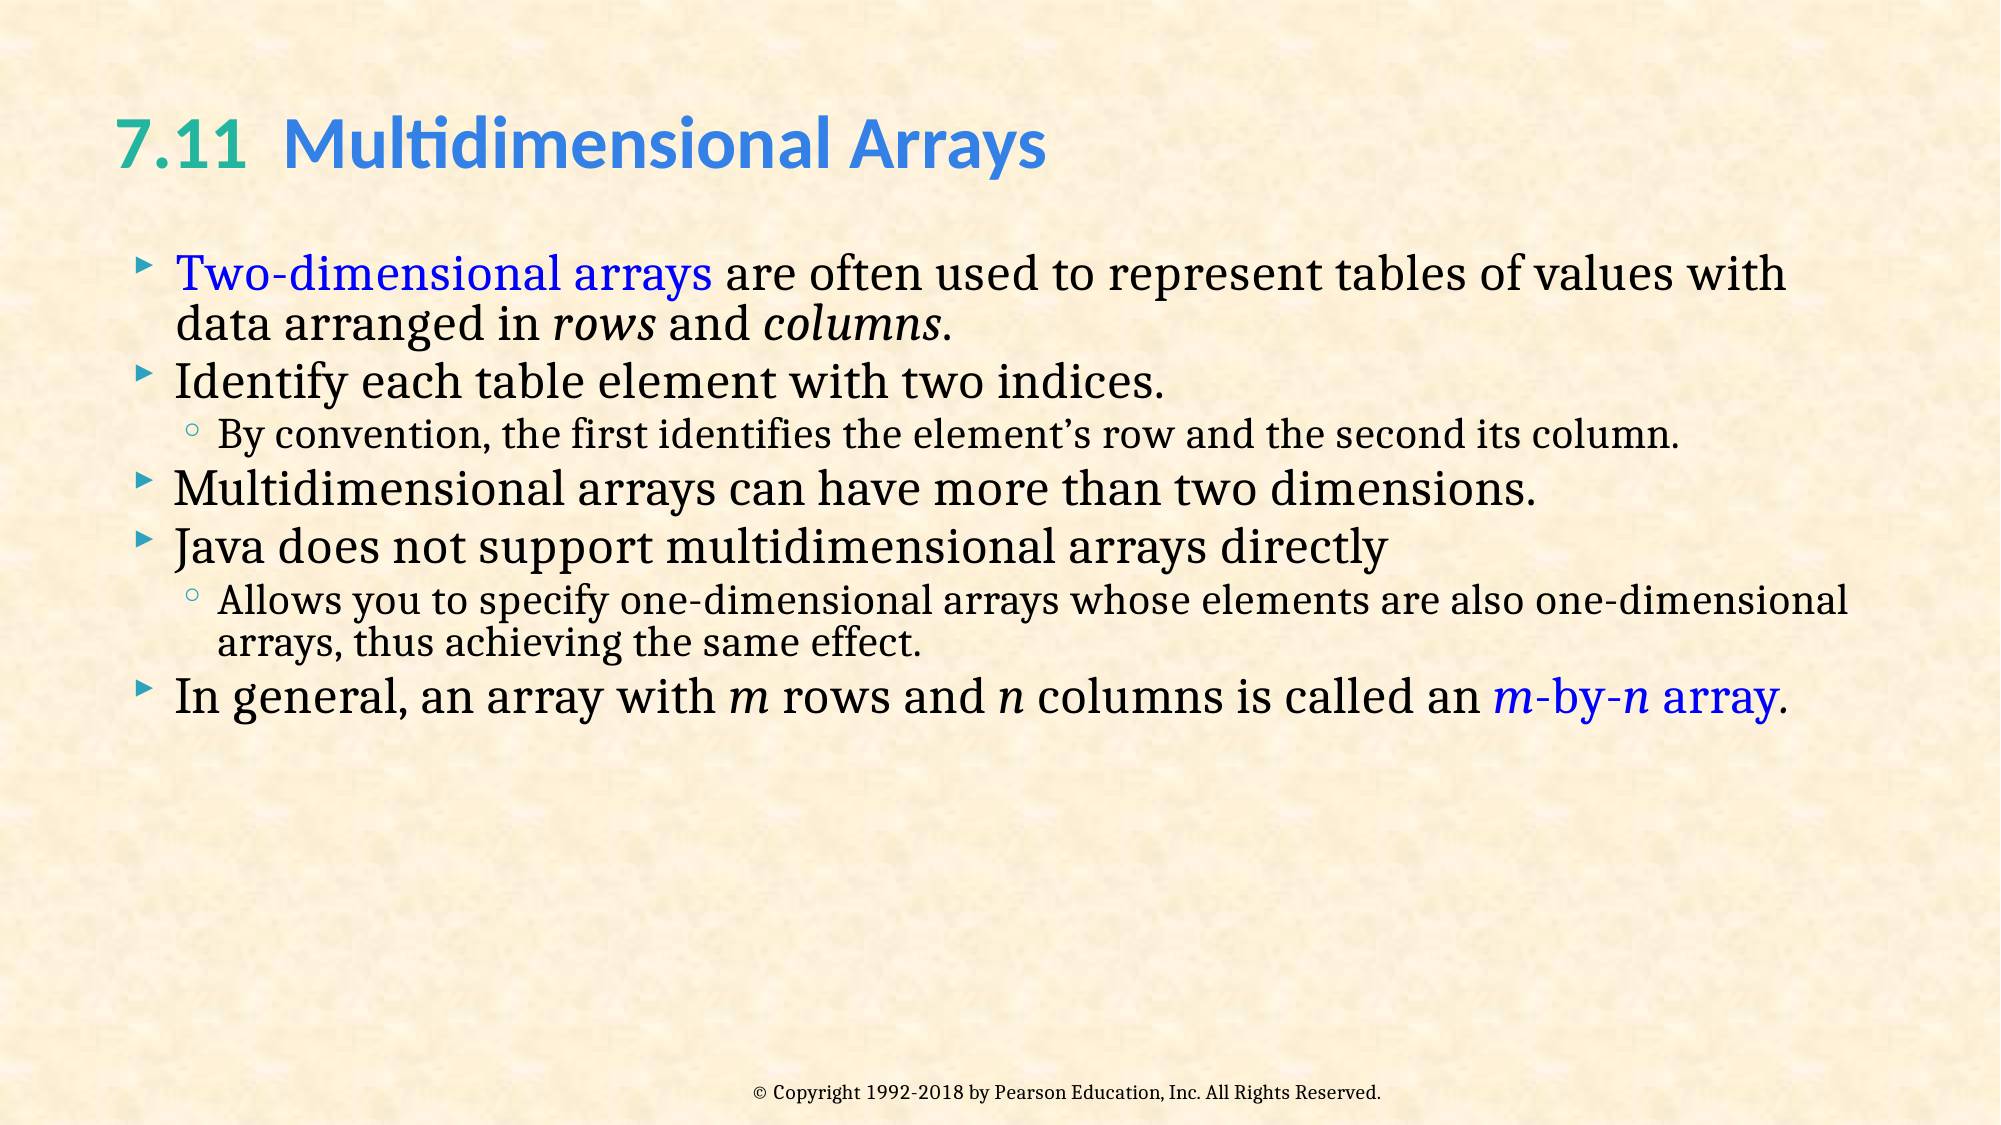

# 7.11  Multidimensional Arrays
Two-dimensional arrays are often used to represent tables of values with data arranged in rows and columns.
Identify each table element with two indices.
By convention, the first identifies the element’s row and the second its column.
Multidimensional arrays can have more than two dimensions.
Java does not support multidimensional arrays directly
Allows you to specify one-dimensional arrays whose elements are also one-dimensional arrays, thus achieving the same effect.
In general, an array with m rows and n columns is called an m-by-n array.
© Copyright 1992-2018 by Pearson Education, Inc. All Rights Reserved.